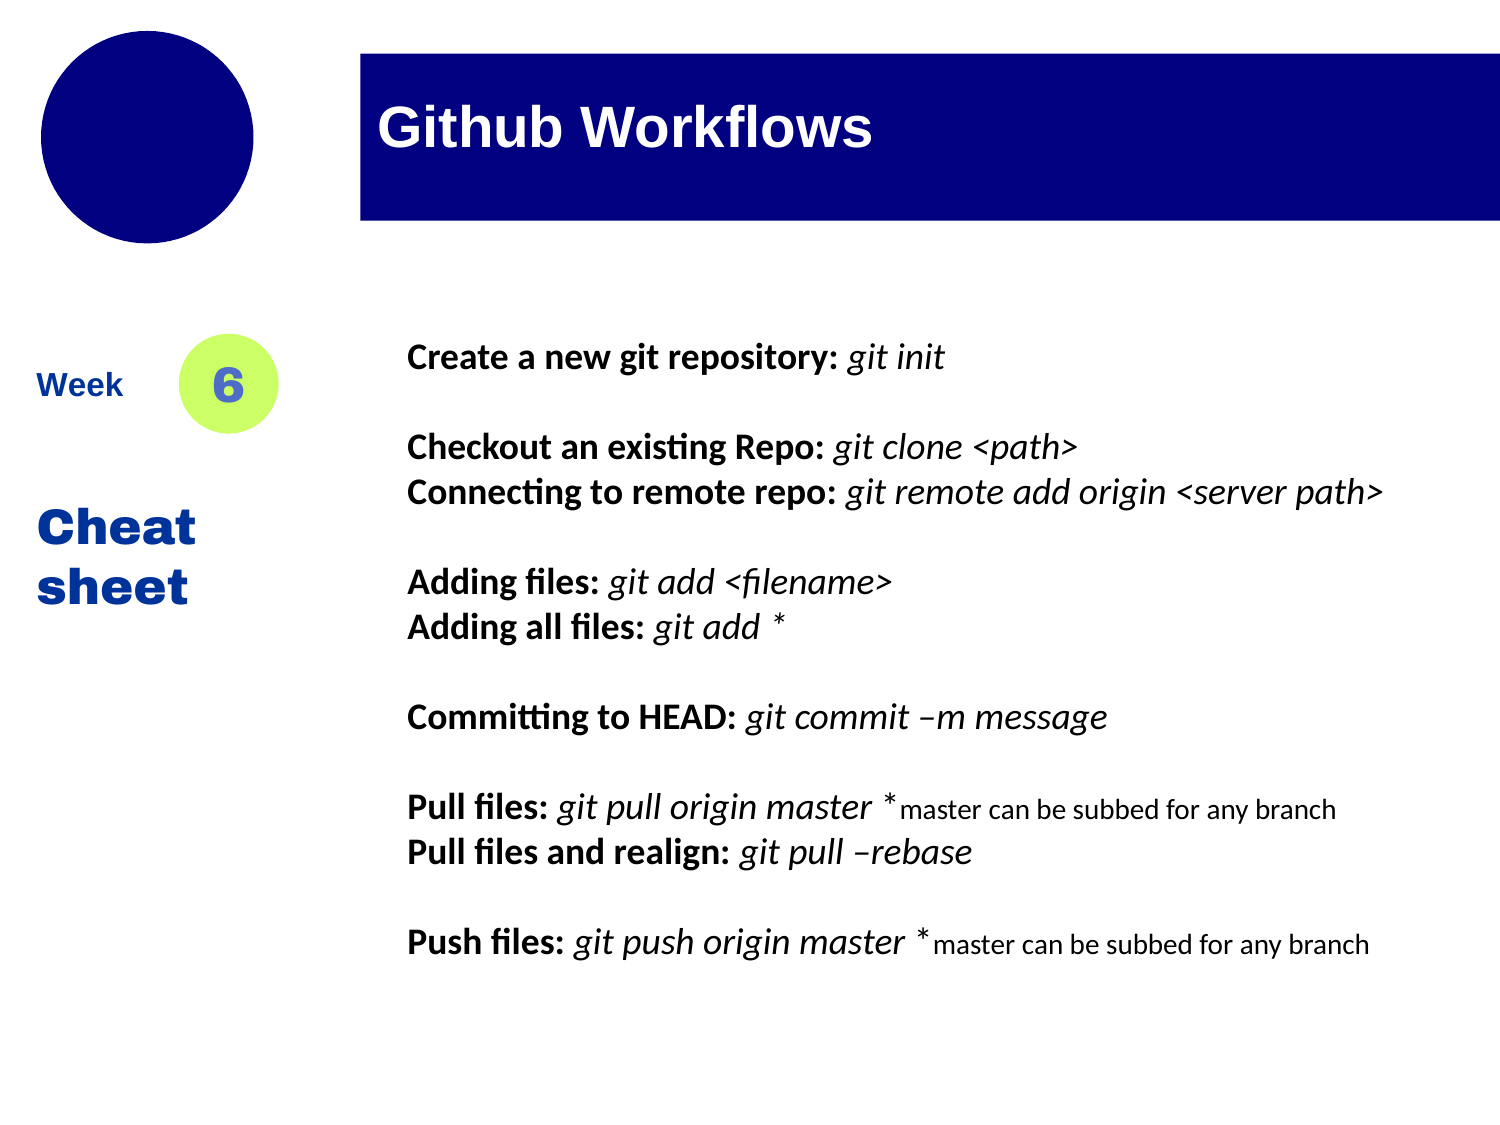

# Github Workflows
Create a new git repository: git init

Checkout an existing Repo: git clone <path>
Connecting to remote repo: git remote add origin <server path>

Adding files: git add <filename>
Adding all files: git add *

Committing to HEAD: git commit –m message

Pull files: git pull origin master *master can be subbed for any branch
Pull files and realign: git pull –rebase

Push files: git push origin master *master can be subbed for any branch

6
Week

Cheat sheet